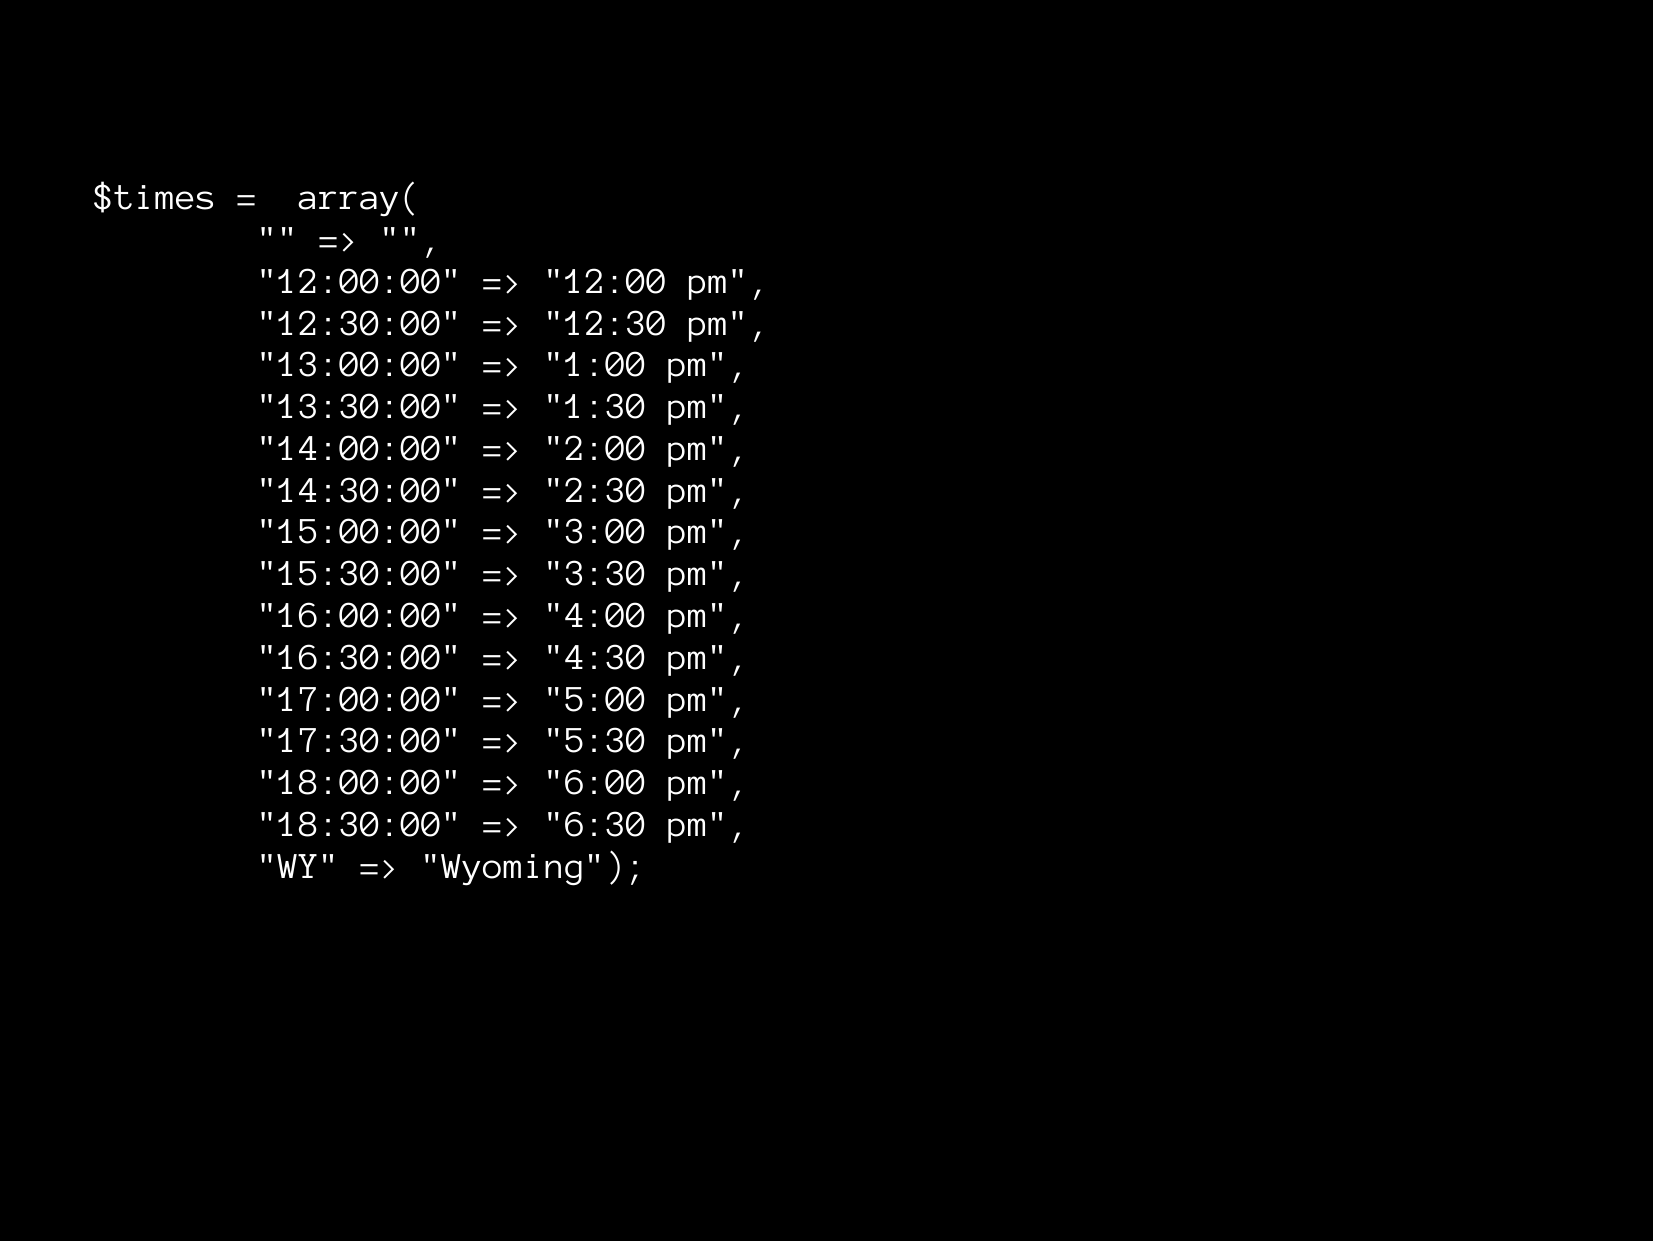

$times =  array(
        "" => "",
        "12:00:00" => "12:00 pm",
        "12:30:00" => "12:30 pm",
        "13:00:00" => "1:00 pm",
        "13:30:00" => "1:30 pm",
        "14:00:00" => "2:00 pm",
        "14:30:00" => "2:30 pm",
        "15:00:00" => "3:00 pm",
        "15:30:00" => "3:30 pm",
        "16:00:00" => "4:00 pm",
        "16:30:00" => "4:30 pm",
        "17:00:00" => "5:00 pm",
        "17:30:00" => "5:30 pm",
        "18:00:00" => "6:00 pm",
        "18:30:00" => "6:30 pm",
        "WY" => "Wyoming");